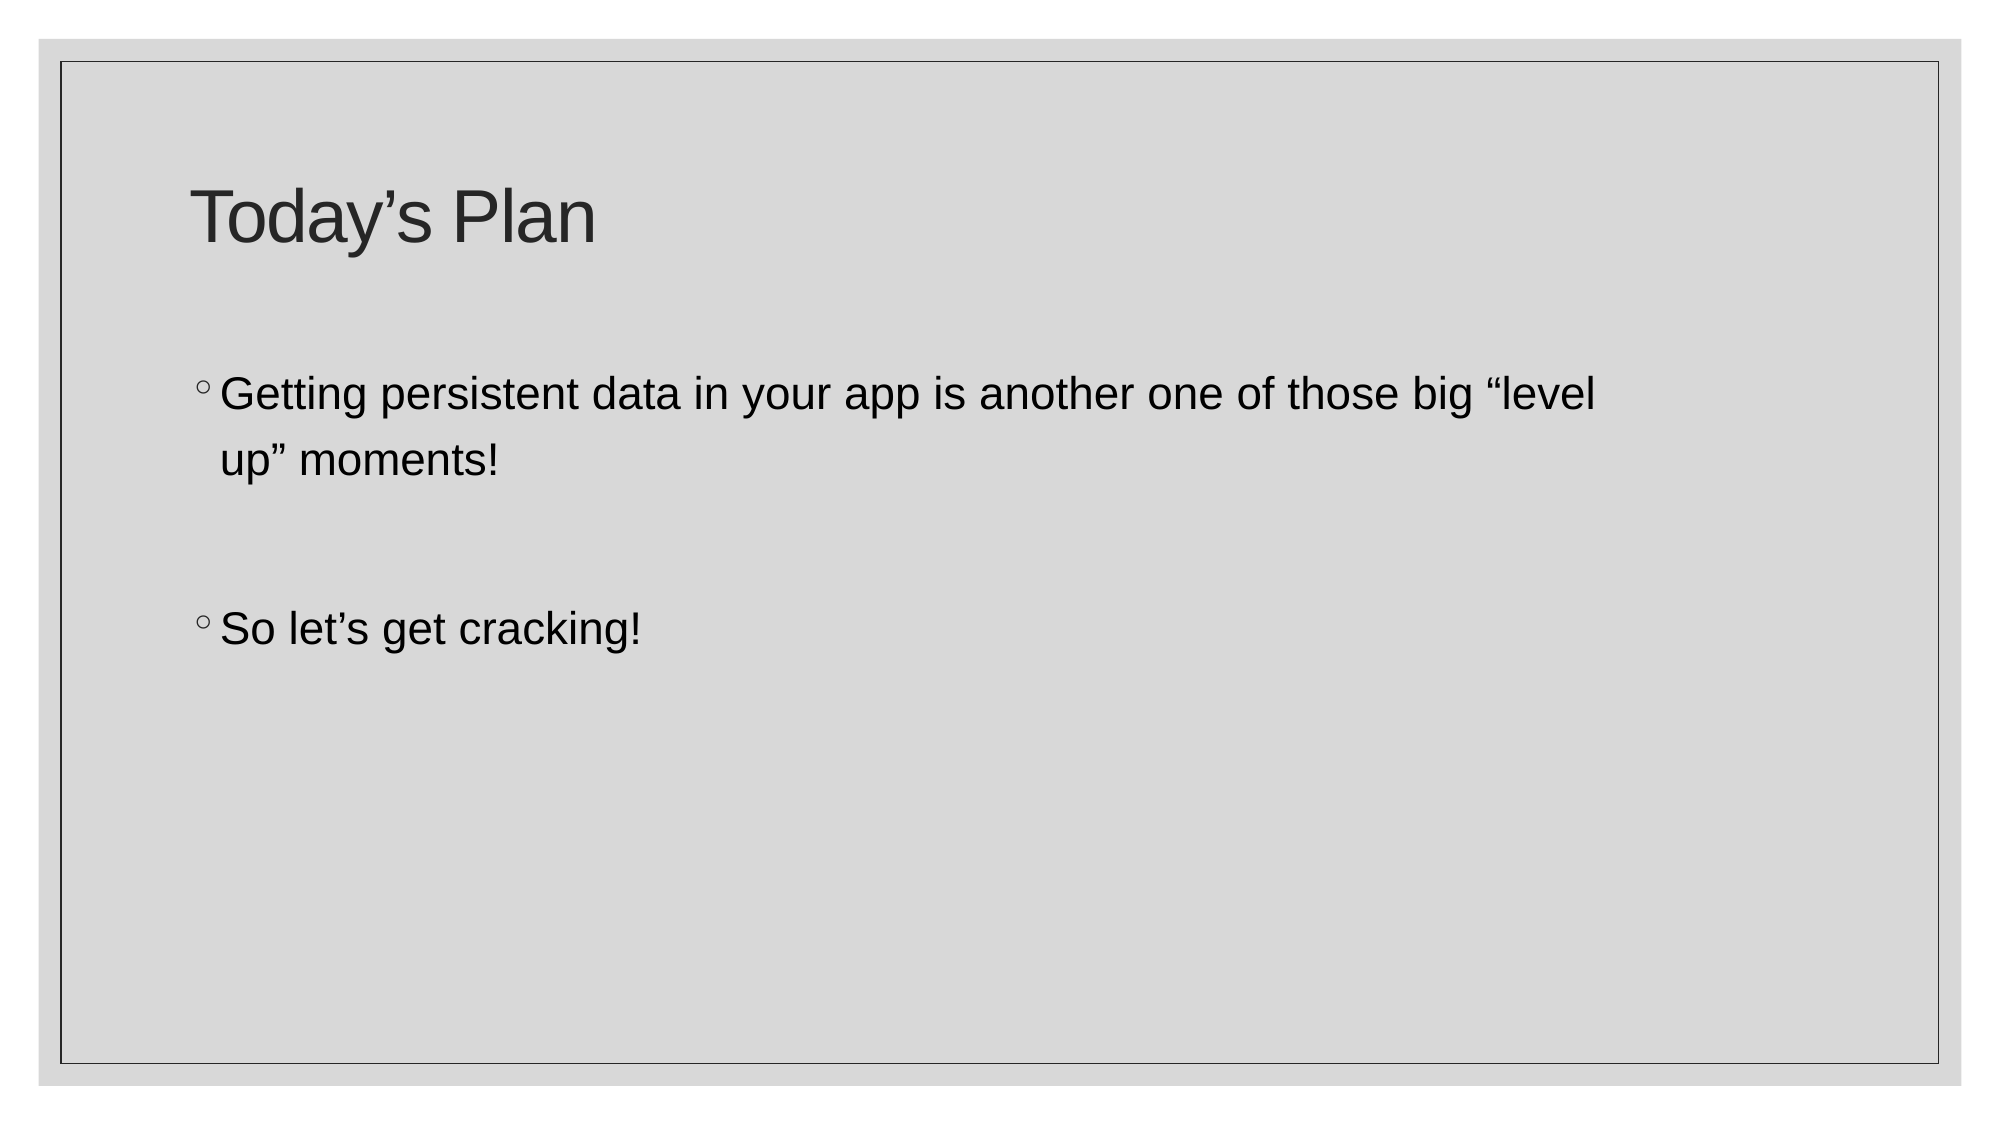

# Today’s Plan
Getting persistent data in your app is another one of those big “level up” moments!

So let’s get cracking!